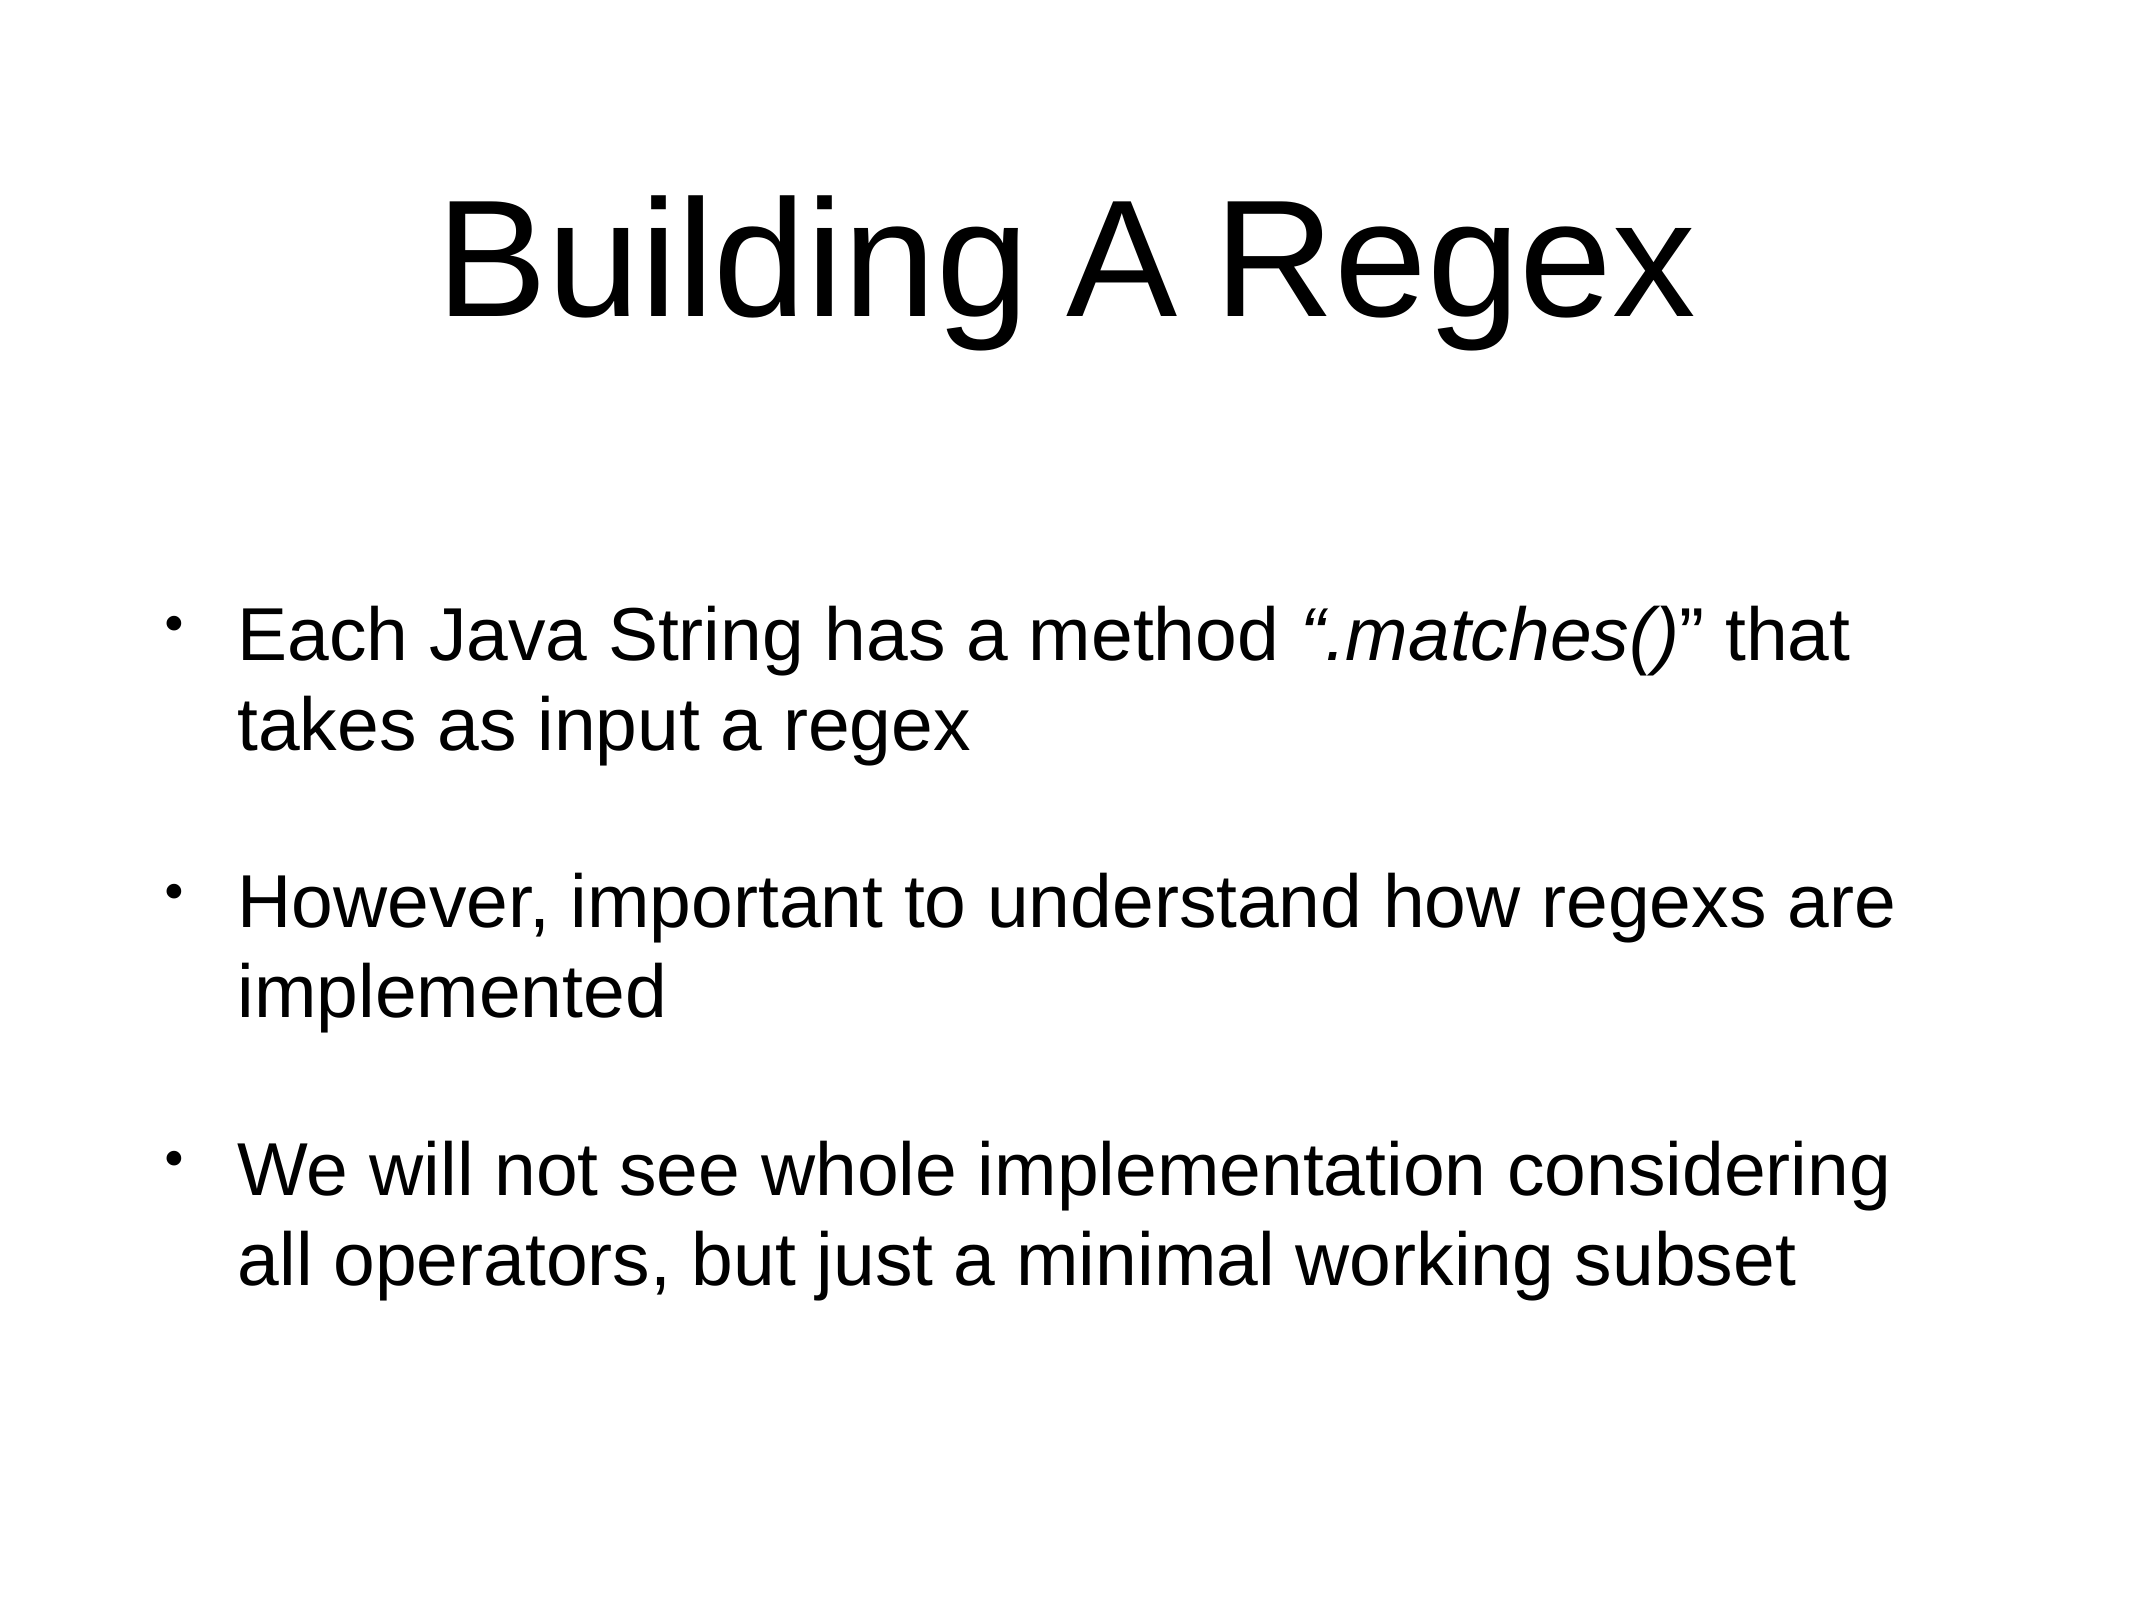

# Building A Regex
Each Java String has a method “.matches()” that takes as input a regex
However, important to understand how regexs are implemented
We will not see whole implementation considering all operators, but just a minimal working subset